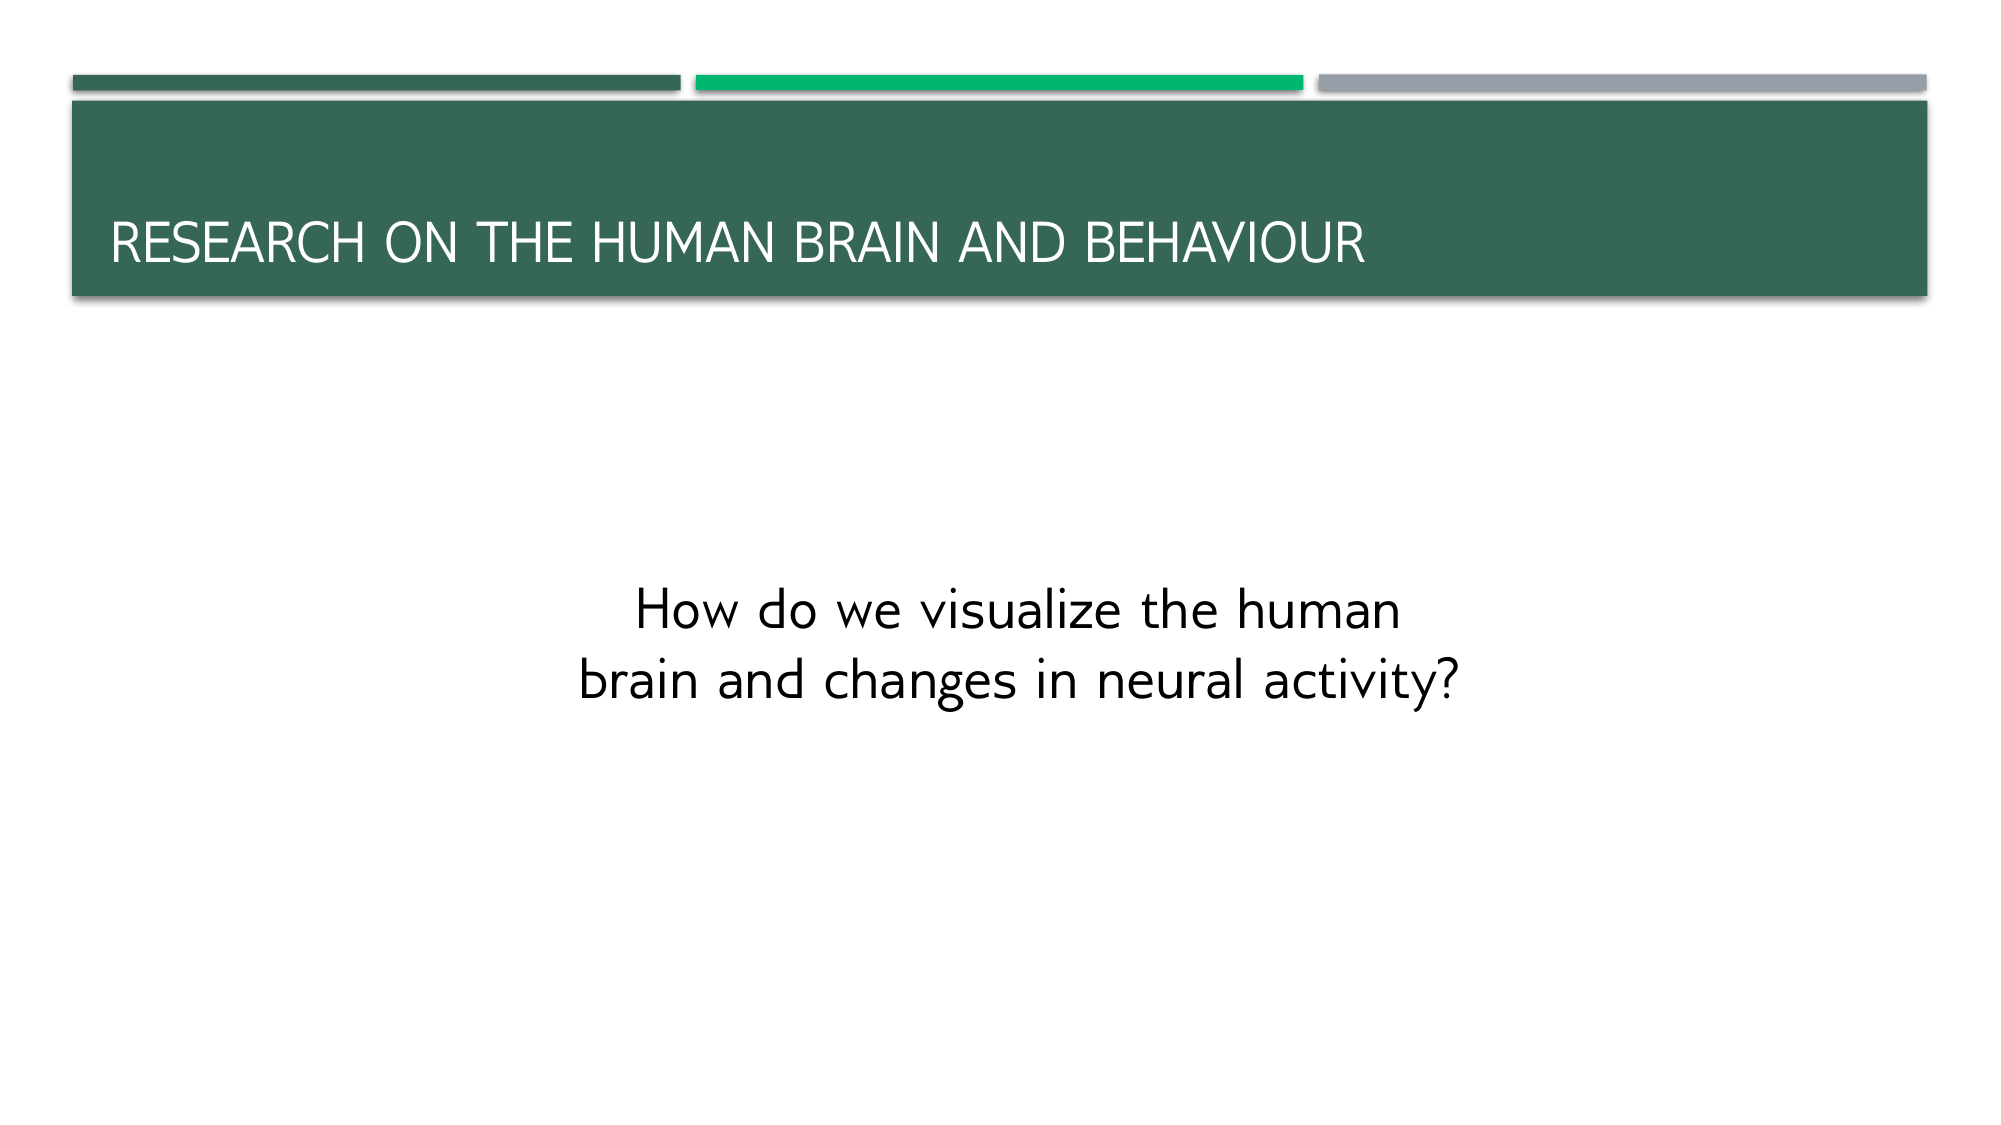

# Research on the human brain and behaviour
How do we visualize the human brain and changes in neural activity?